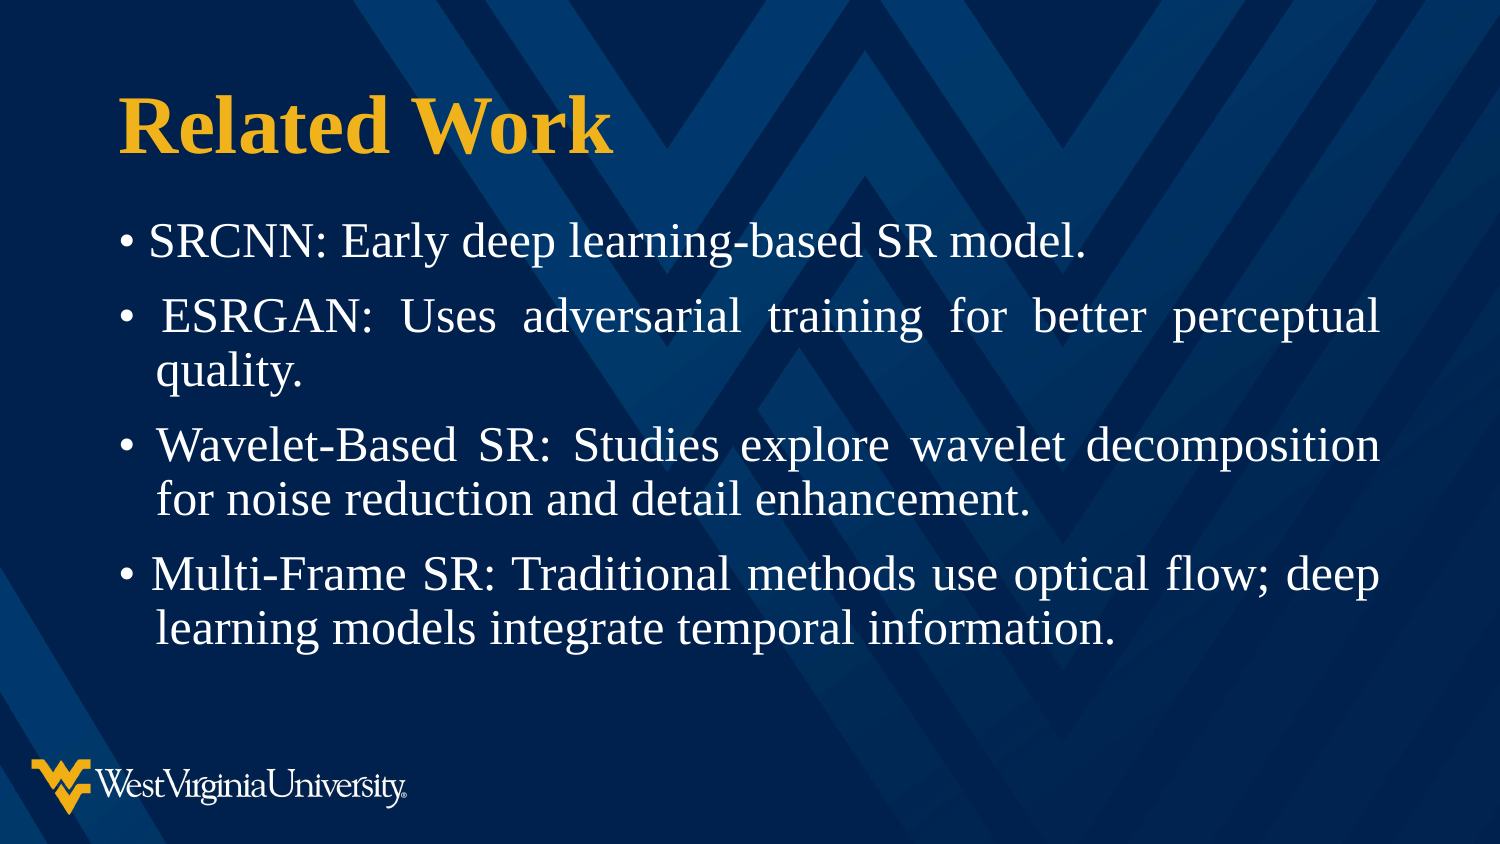

# Related Work
• SRCNN: Early deep learning-based SR model.
• ESRGAN: Uses adversarial training for better perceptual quality.
• Wavelet-Based SR: Studies explore wavelet decomposition for noise reduction and detail enhancement.
• Multi-Frame SR: Traditional methods use optical flow; deep learning models integrate temporal information.